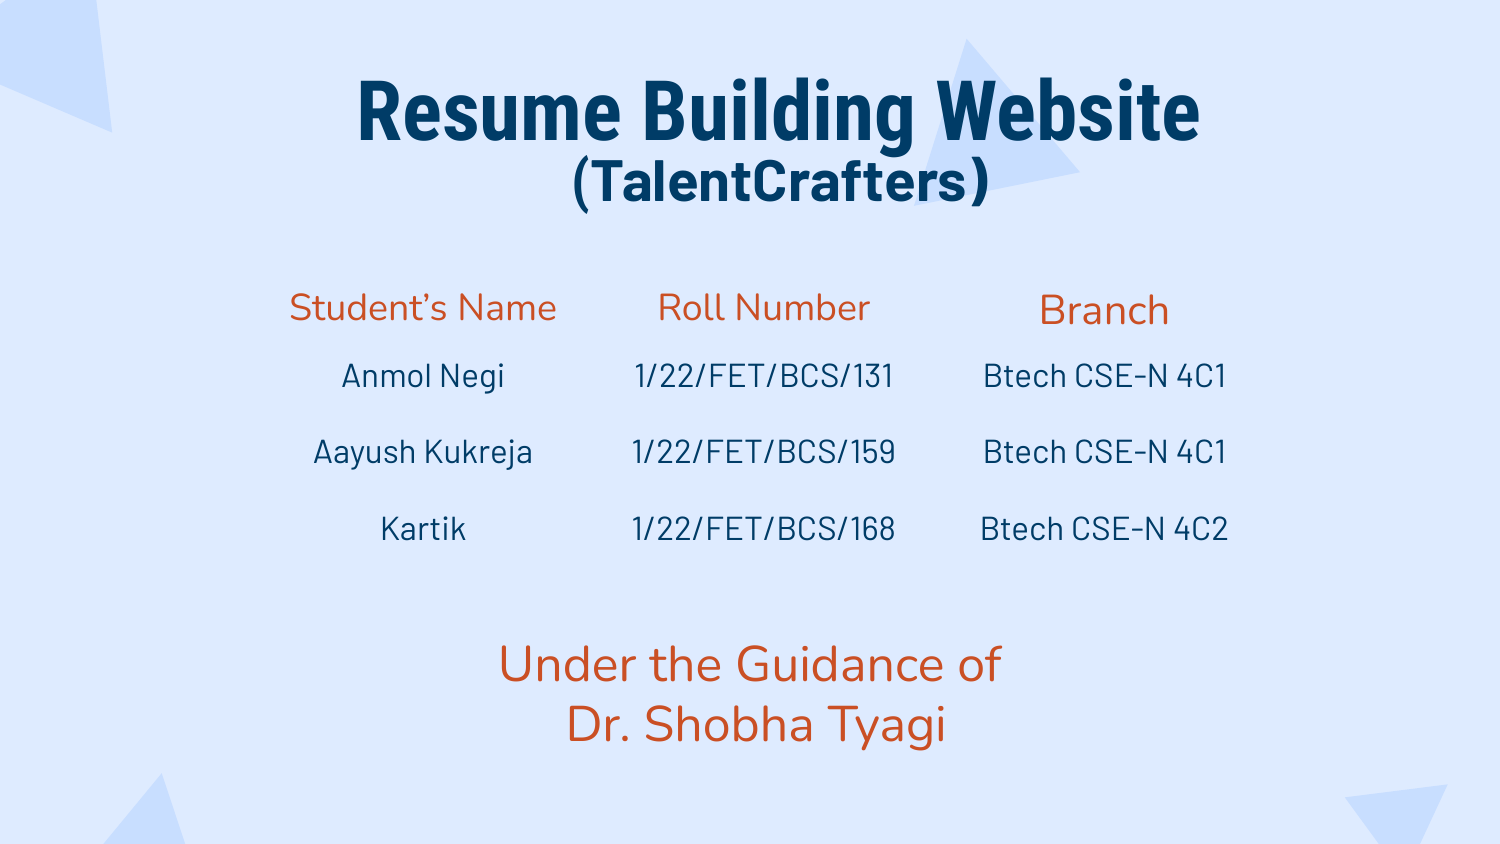

# Resume Building Website (TalentCrafters)
| Student’s Name | Roll Number | Branch |
| --- | --- | --- |
| Anmol Negi | 1/22/FET/BCS/131 | Btech CSE-N 4C1 |
| Aayush Kukreja | 1/22/FET/BCS/159 | Btech CSE-N 4C1 |
| Kartik | 1/22/FET/BCS/168 | Btech CSE-N 4C2 |
Under the Guidance of
 Dr. Shobha Tyagi